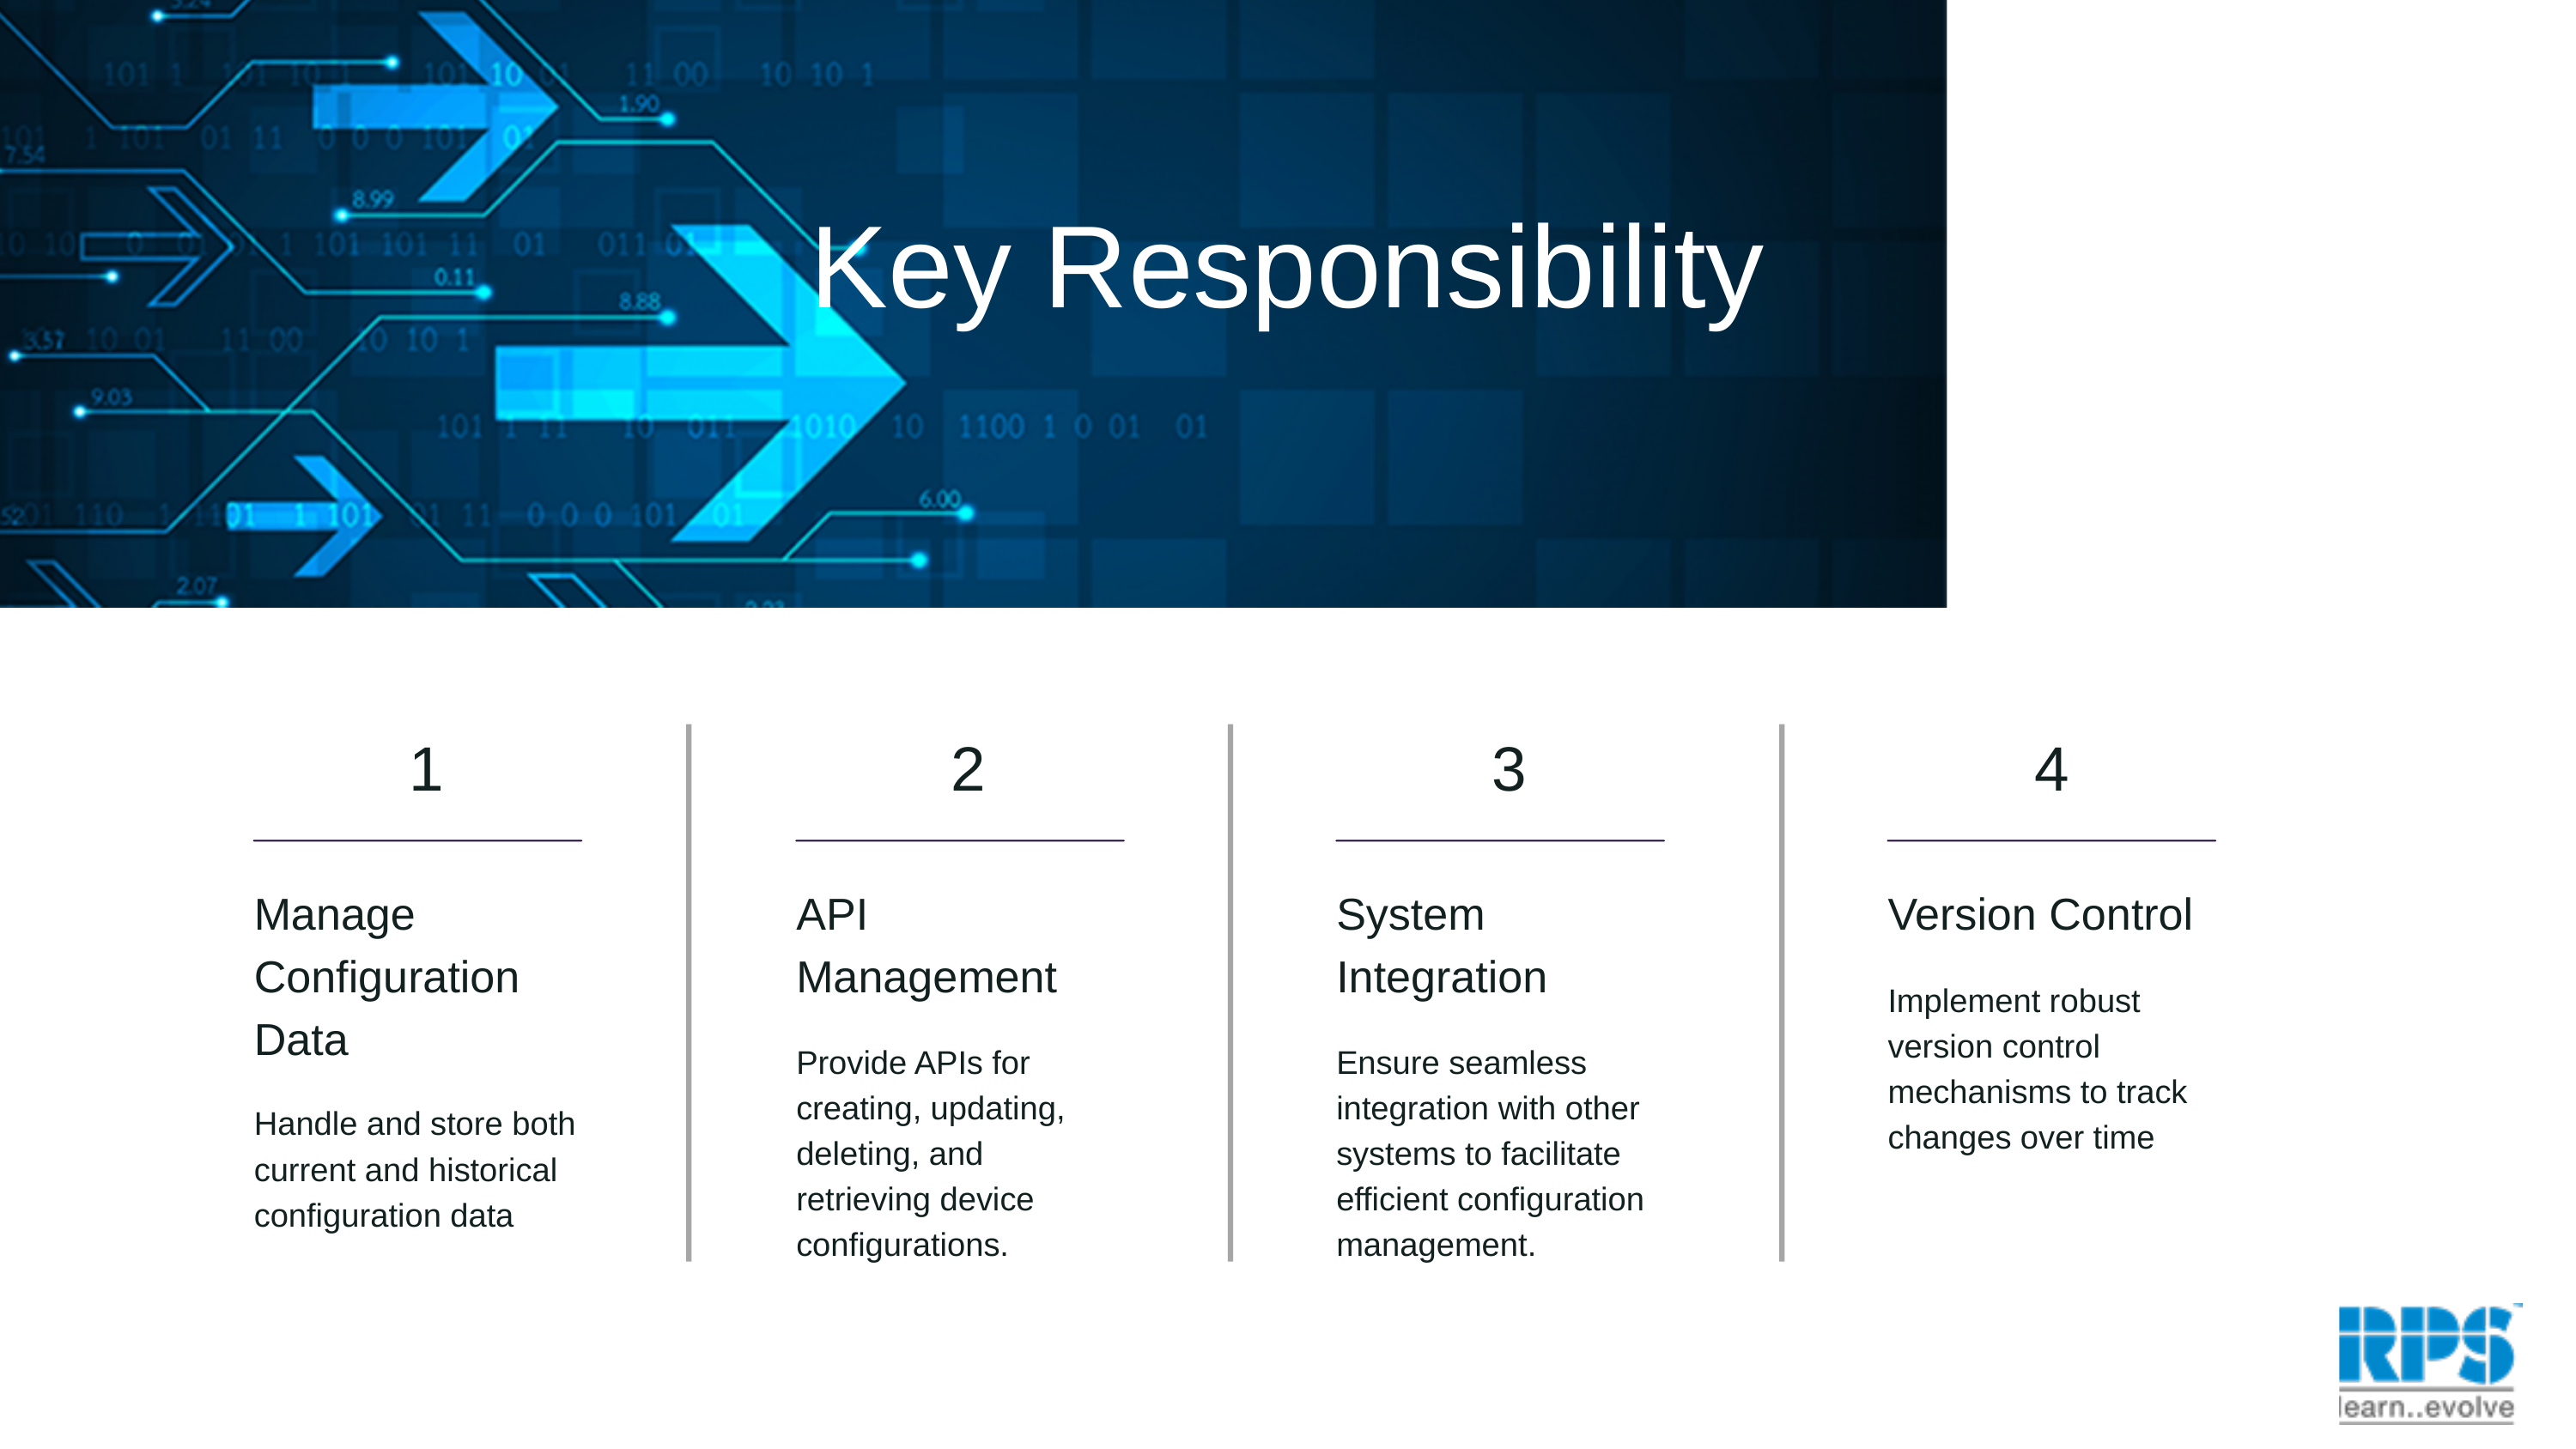

Key Responsibility
 1

Manage Configuration Data
Handle and store both current and historical configuration data

 2

API Management
Provide APIs for creating, updating, deleting, and retrieving device configurations.

 3

System Integration
Ensure seamless integration with other systems to facilitate efficient configuration management.

4

Version Control
Implement robust version control mechanisms to track changes over time